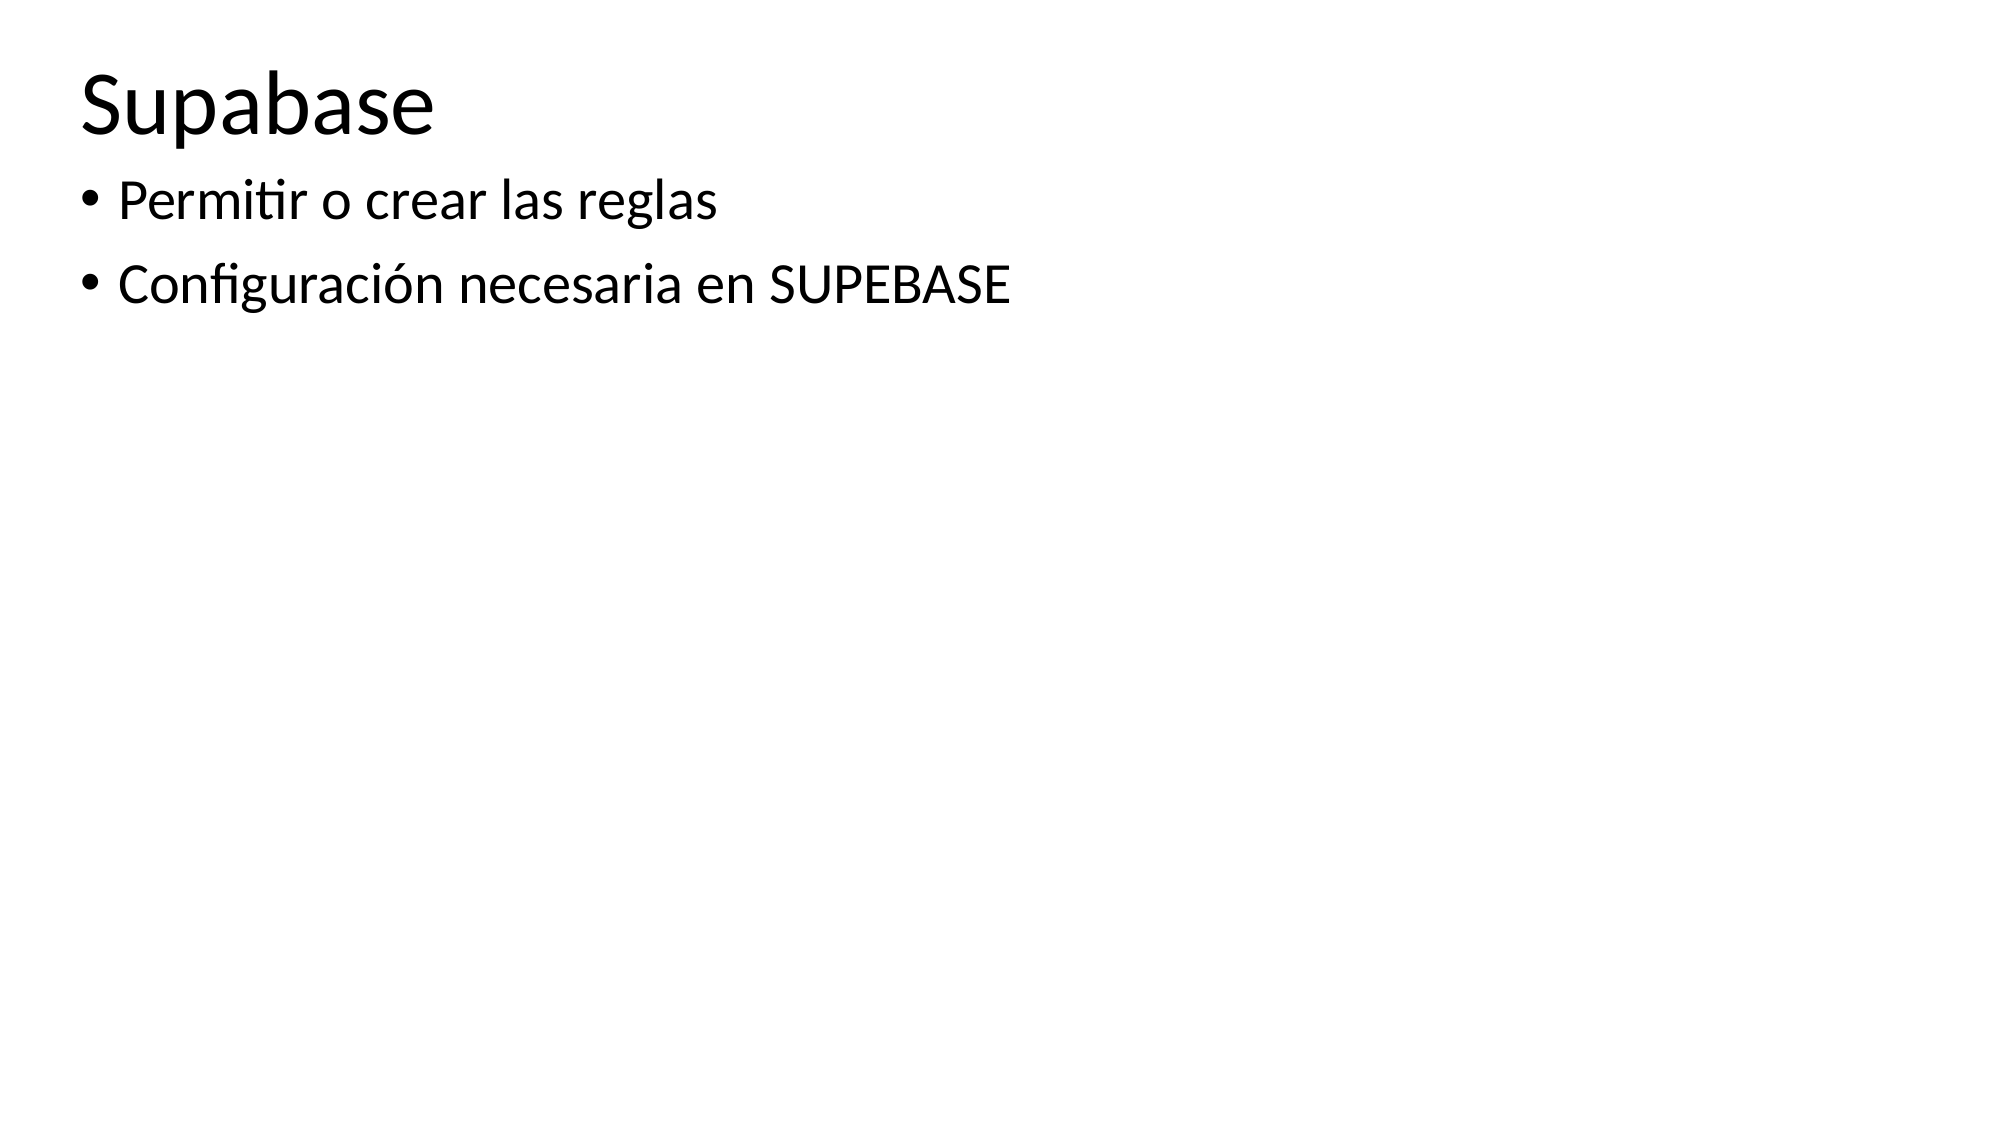

# Supabase
Permitir o crear las reglas
Configuración necesaria en SUPEBASE